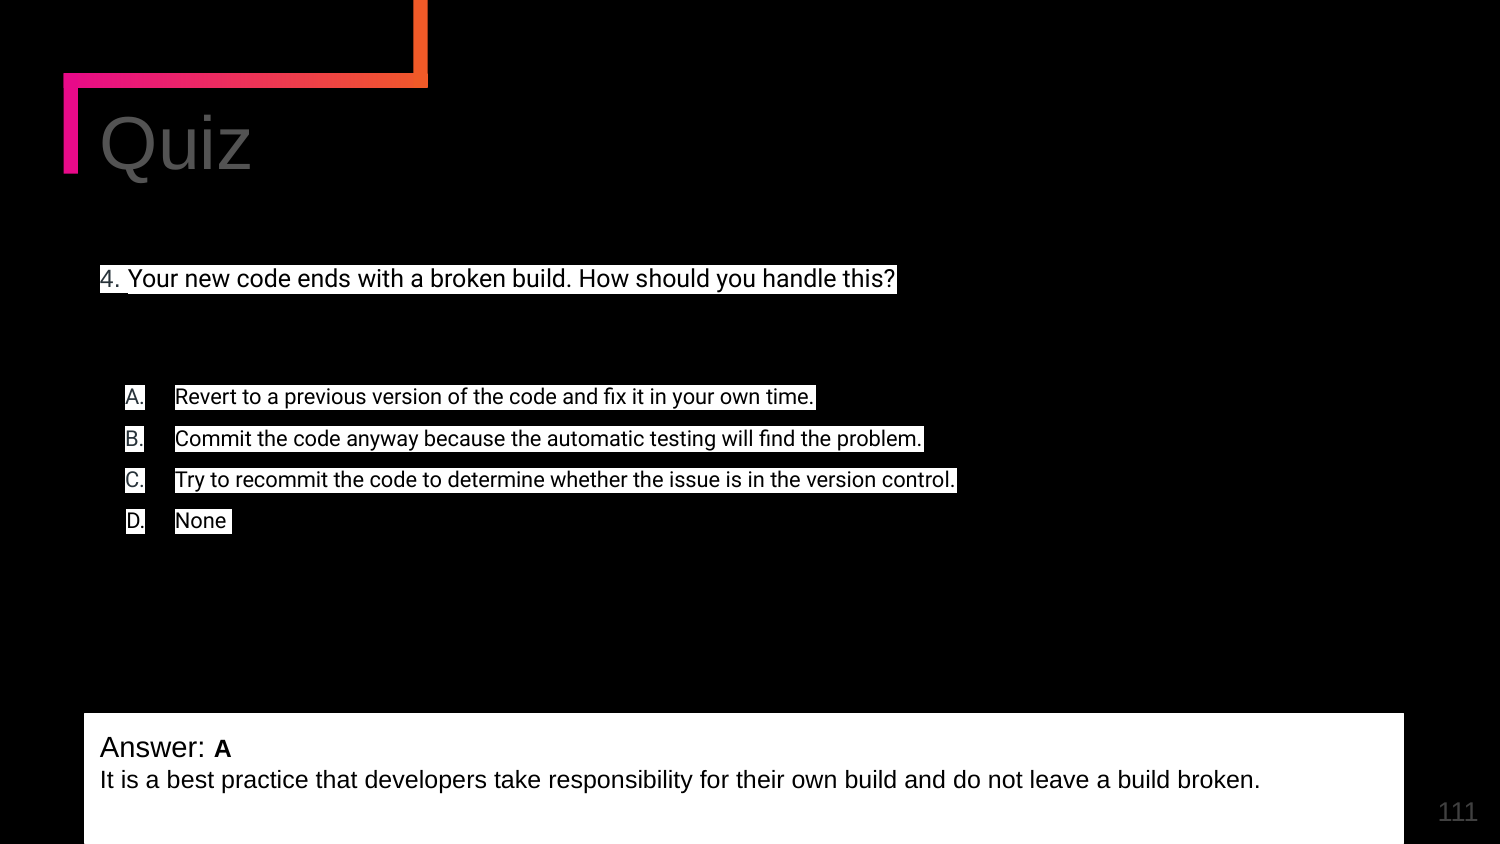

Quiz
4. Your new code ends with a broken build. How should you handle this?
Revert to a previous version of the code and fix it in your own time.
Commit the code anyway because the automatic testing will find the problem.
Try to recommit the code to determine whether the issue is in the version control.
None

Answer: A
It is a best practice that developers take responsibility for their own build and do not leave a build broken.

111